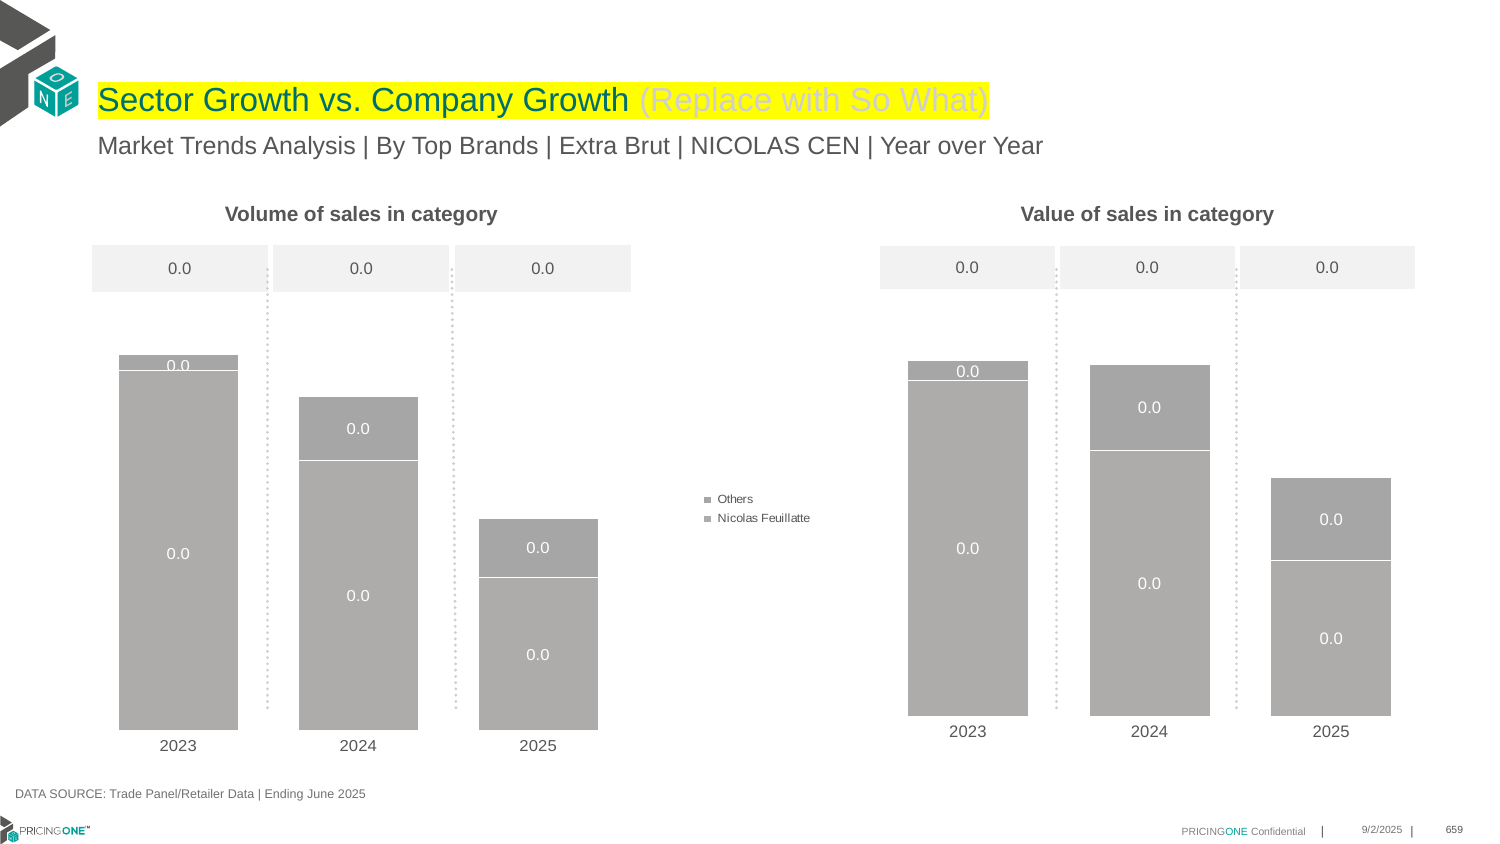

# Sector Growth vs. Company Growth (Replace with So What)
Market Trends Analysis | By Top Brands | Extra Brut | NICOLAS CEN | Year over Year
| Value of sales in category |  |  |
| --- | --- | --- |
| 0.0 | 0.0 | 0.0 |
| Volume of sales in category |  |  |
| --- | --- | --- |
| 0.0 | 0.0 | 0.0 |

### Chart

| Category | Nicolas Feuillatte | Others |
|---|---|---|
| 2023 | 0.009609 | 0.000575 |
| 2024 | 0.007617 | 0.002472 |
| 2025 | 0.004465 | 0.002371 |

### Chart

| Category | Nicolas Feuillatte | Others |
|---|---|---|
| 2023 | 0.000249 | 1.1e-05 |
| 2024 | 0.000187 | 4.4e-05 |
| 2025 | 0.000106 | 4.1e-05 |
DATA SOURCE: Trade Panel/Retailer Data | Ending June 2025

9/2/2025
659